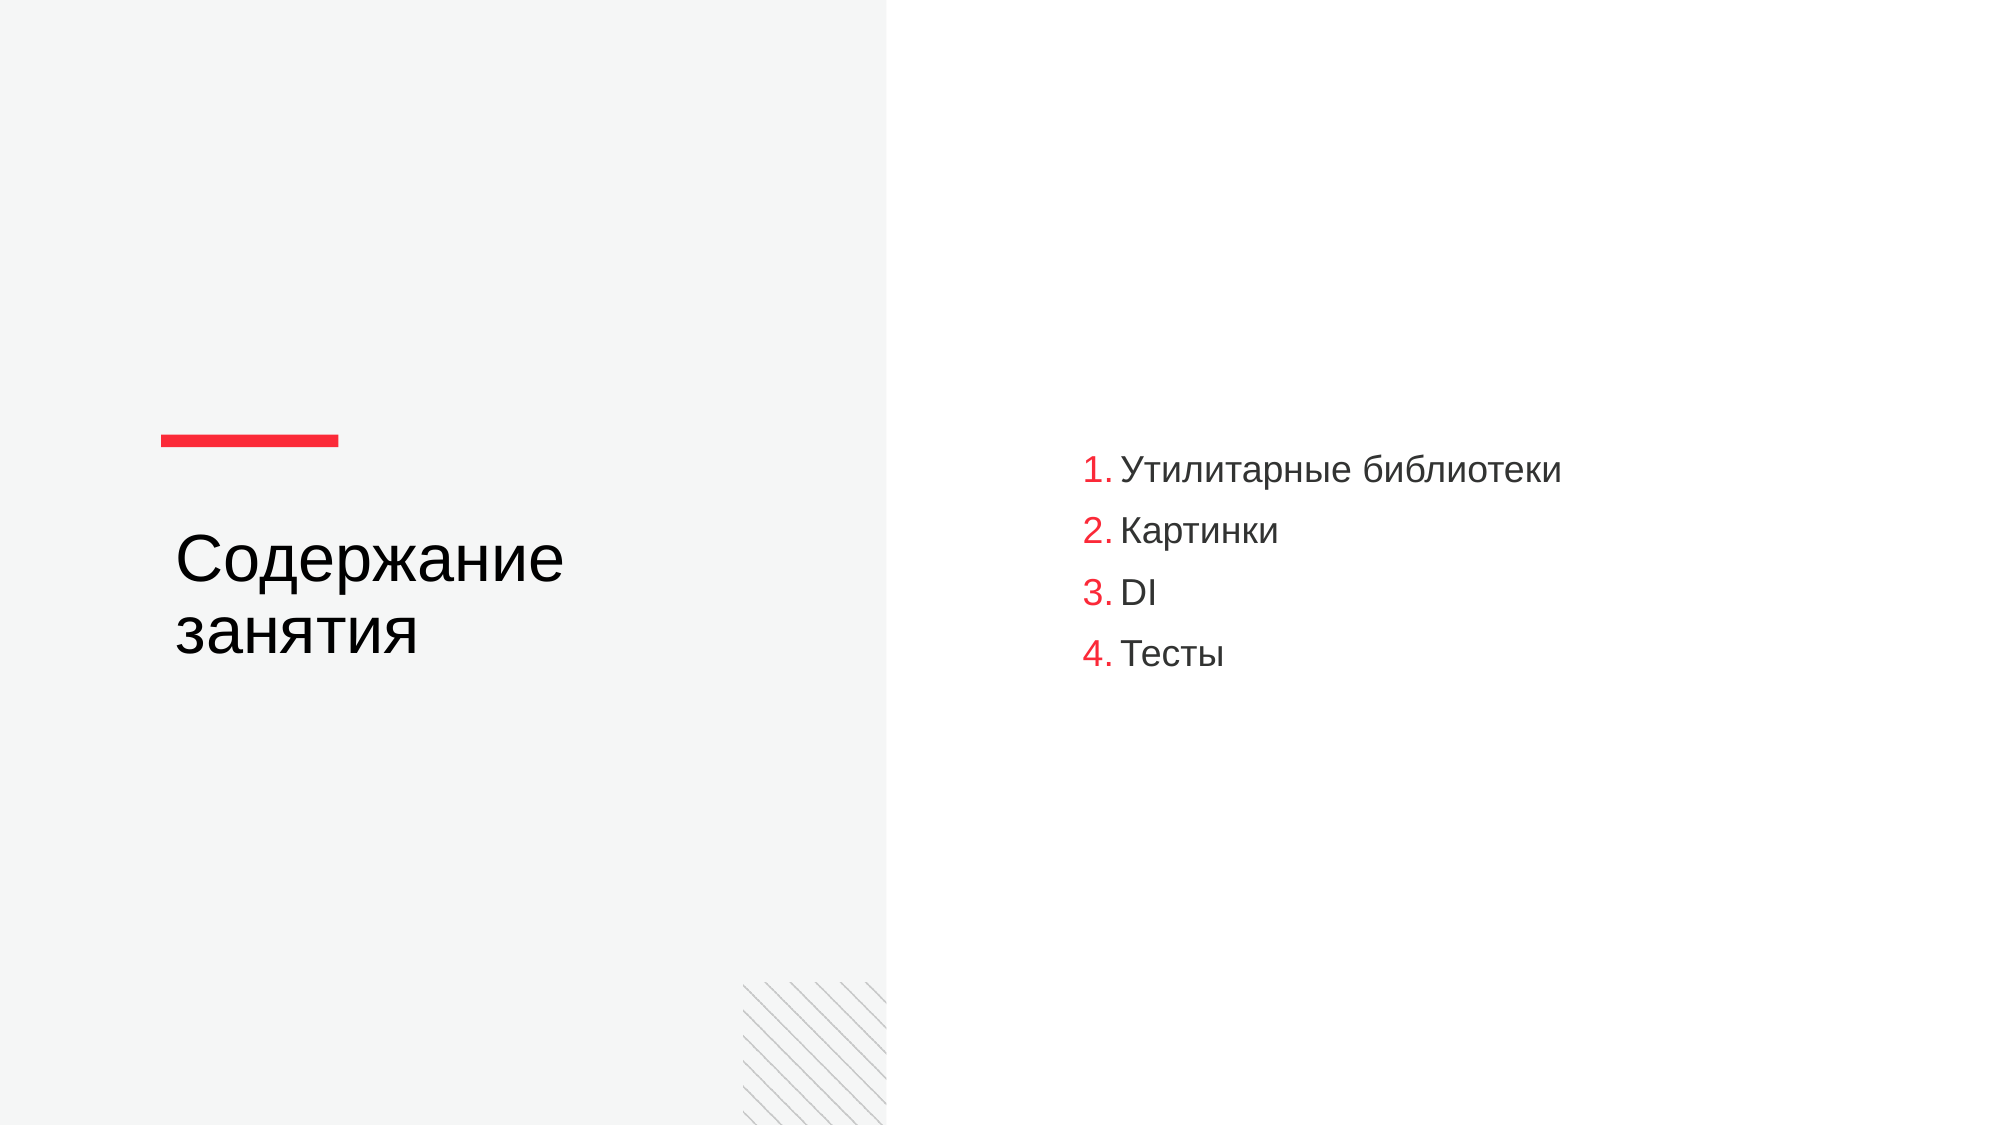

Утилитарные библиотеки
Картинки
DI
Тесты
Содержание занятия